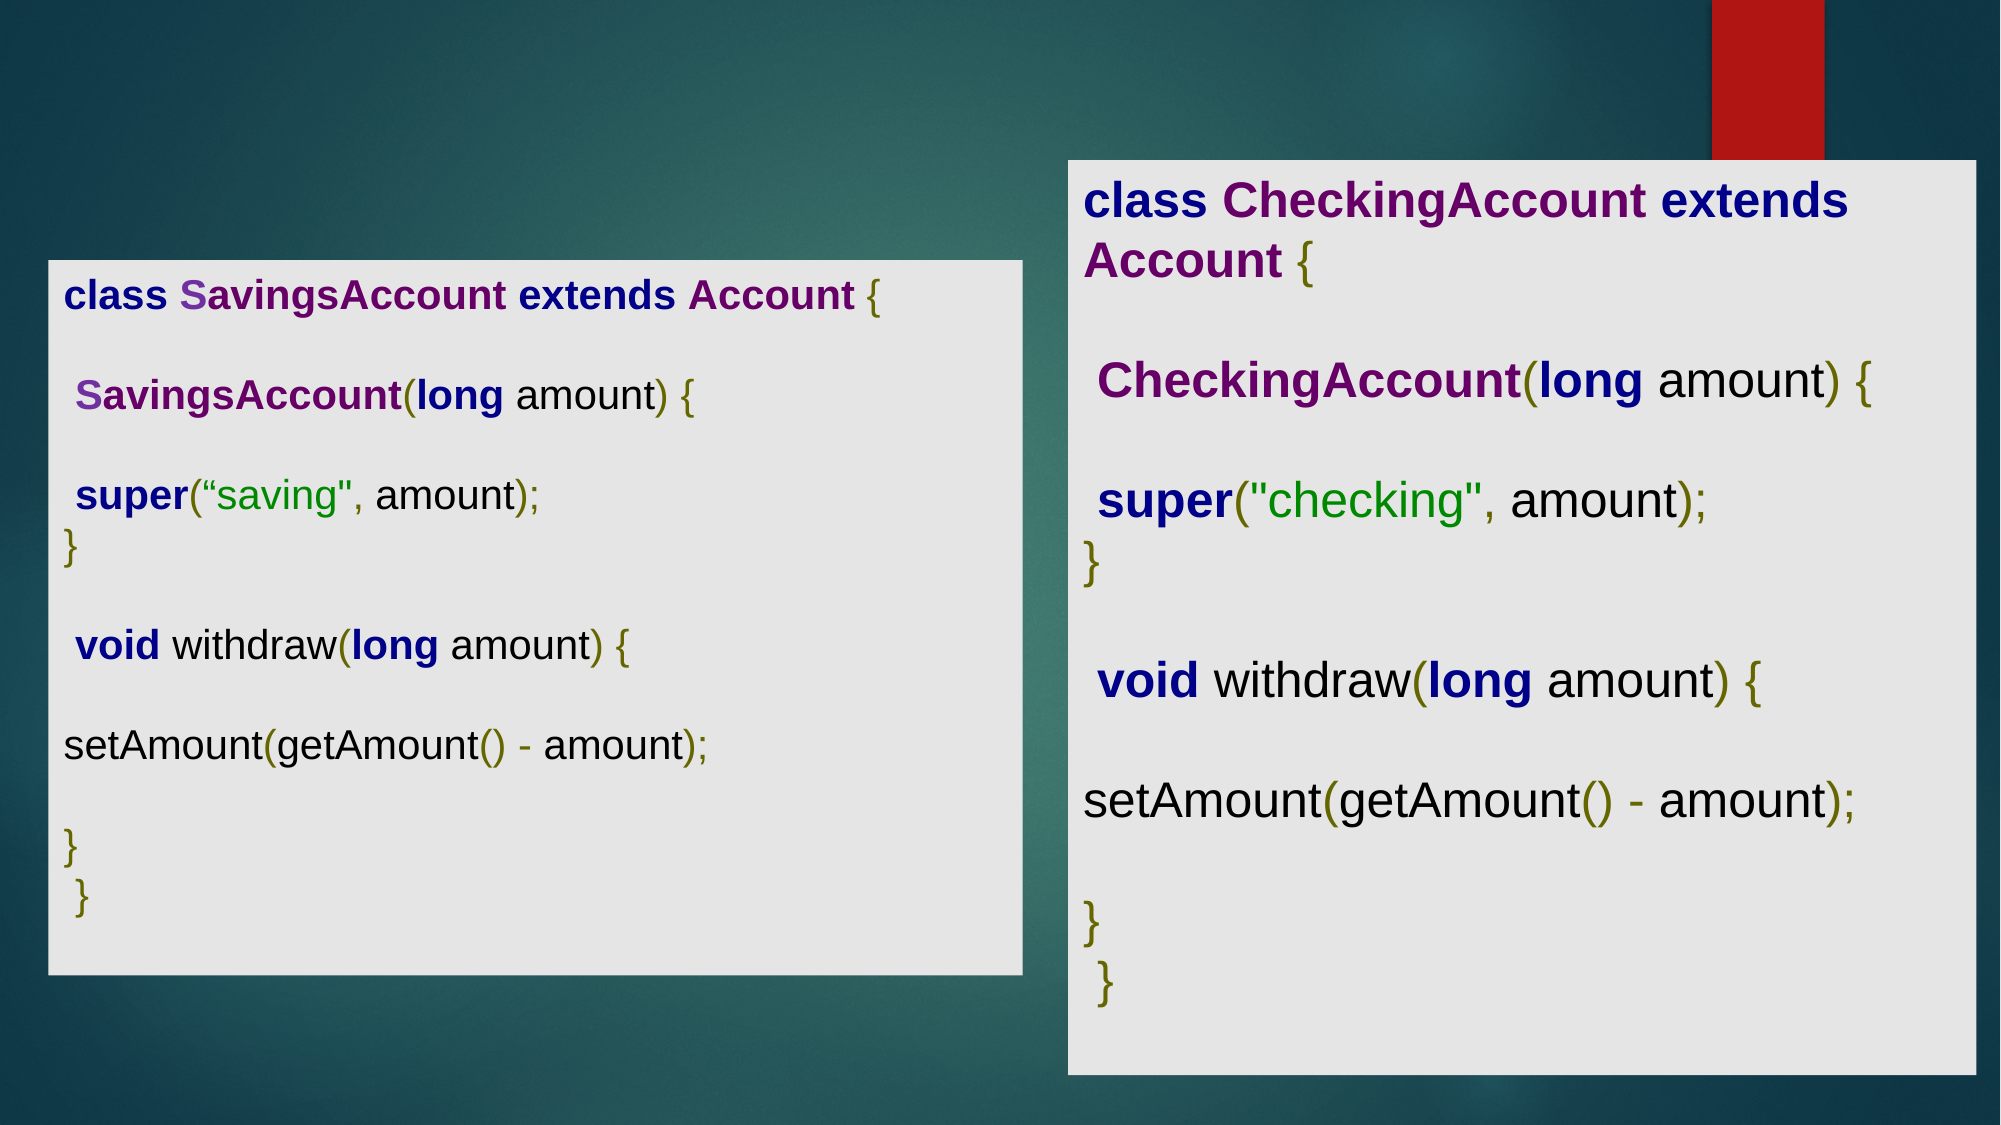

#
class SavingsAccount extends Account {

 SavingsAccount(long amount) {

 super(“saving", amount);
}

 void withdraw(long amount) {

setAmount(getAmount() - amount);

}
 }

class CheckingAccount extends Account {

 CheckingAccount(long amount) {

 super("checking", amount);
}

 void withdraw(long amount) {

setAmount(getAmount() - amount);

}
 }